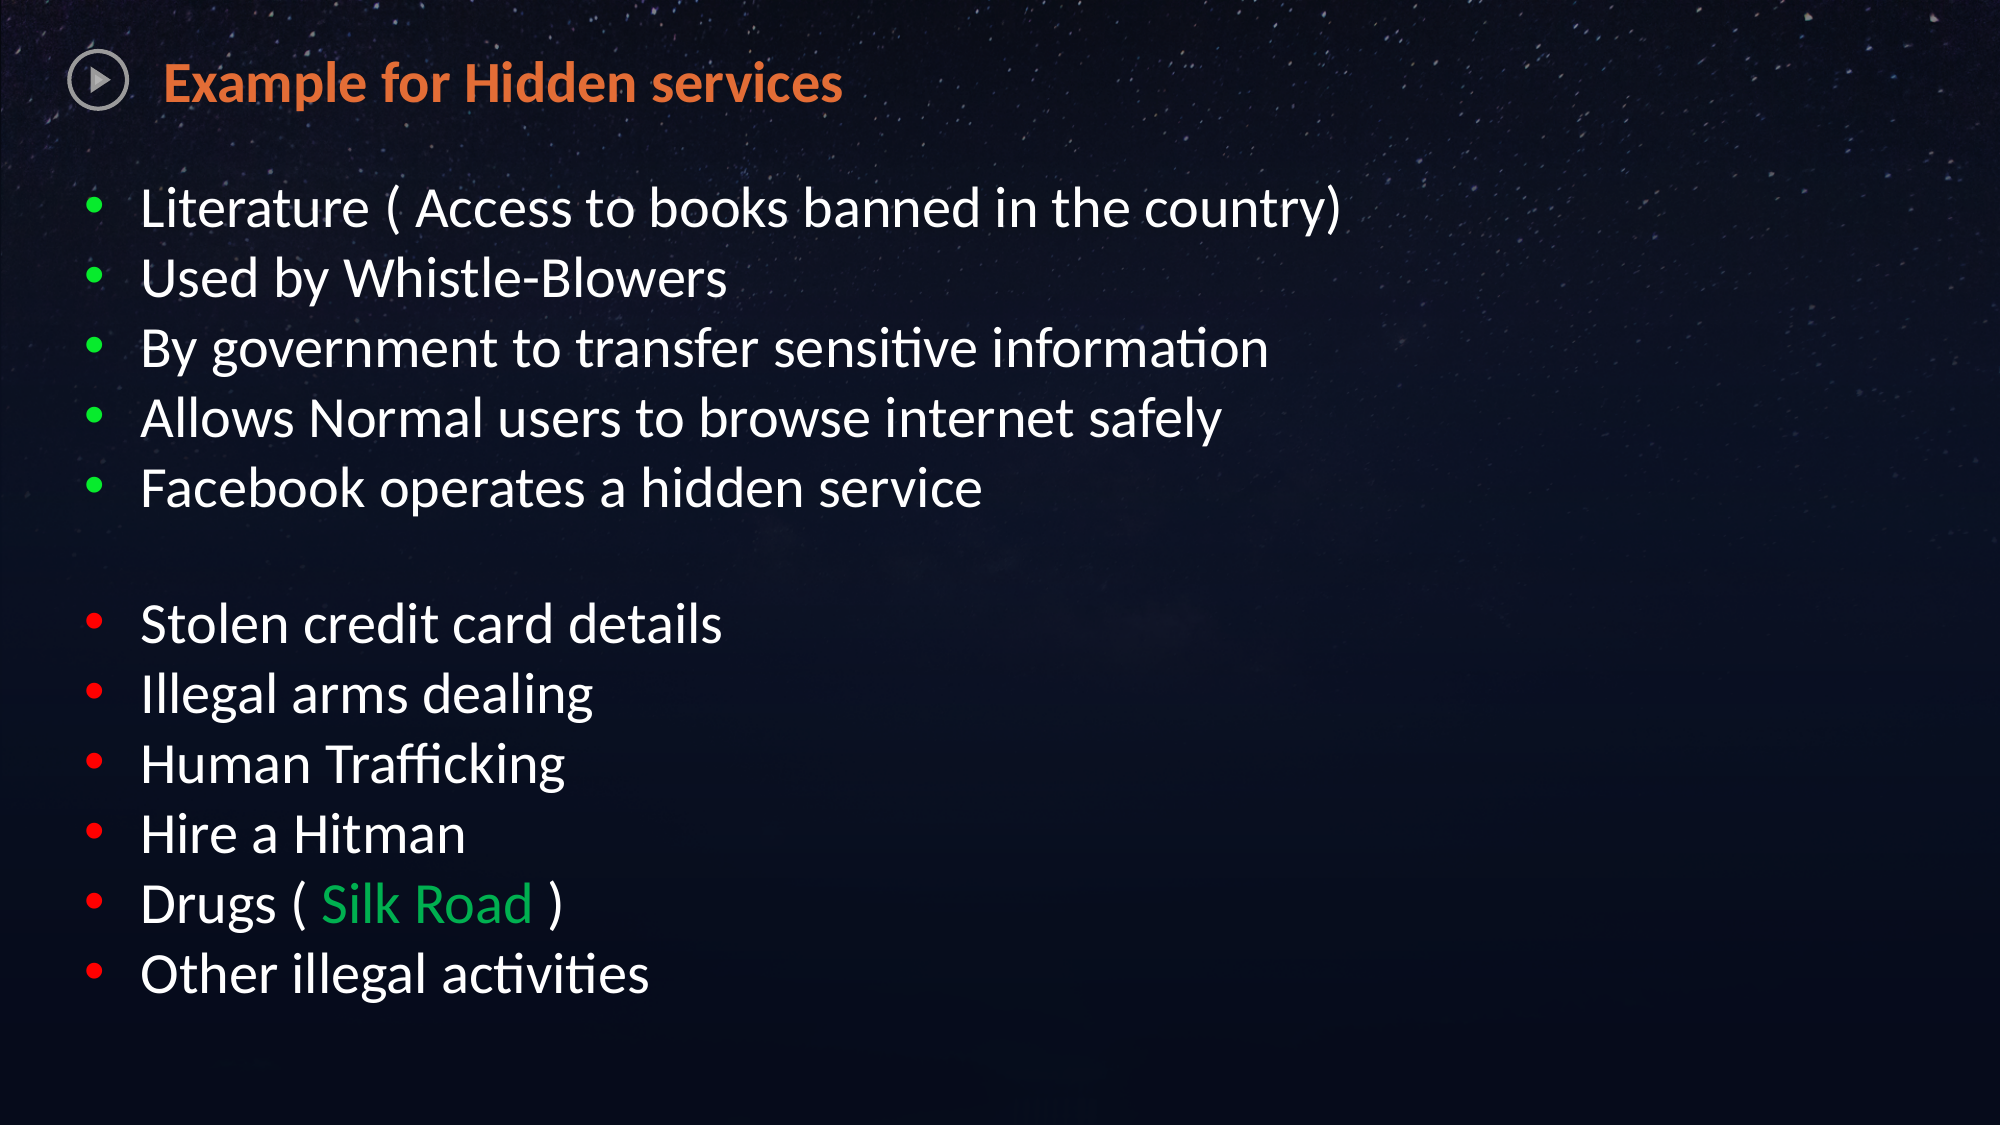

Example for Hidden services

Literature ( Access to books banned in the country)
Used by Whistle-Blowers
By government to transfer sensitive information
Allows Normal users to browse internet safely
Facebook operates a hidden service

Stolen credit card details
Illegal arms dealing
Human Trafficking
Hire a Hitman
Drugs ( Silk Road )
Other illegal activities